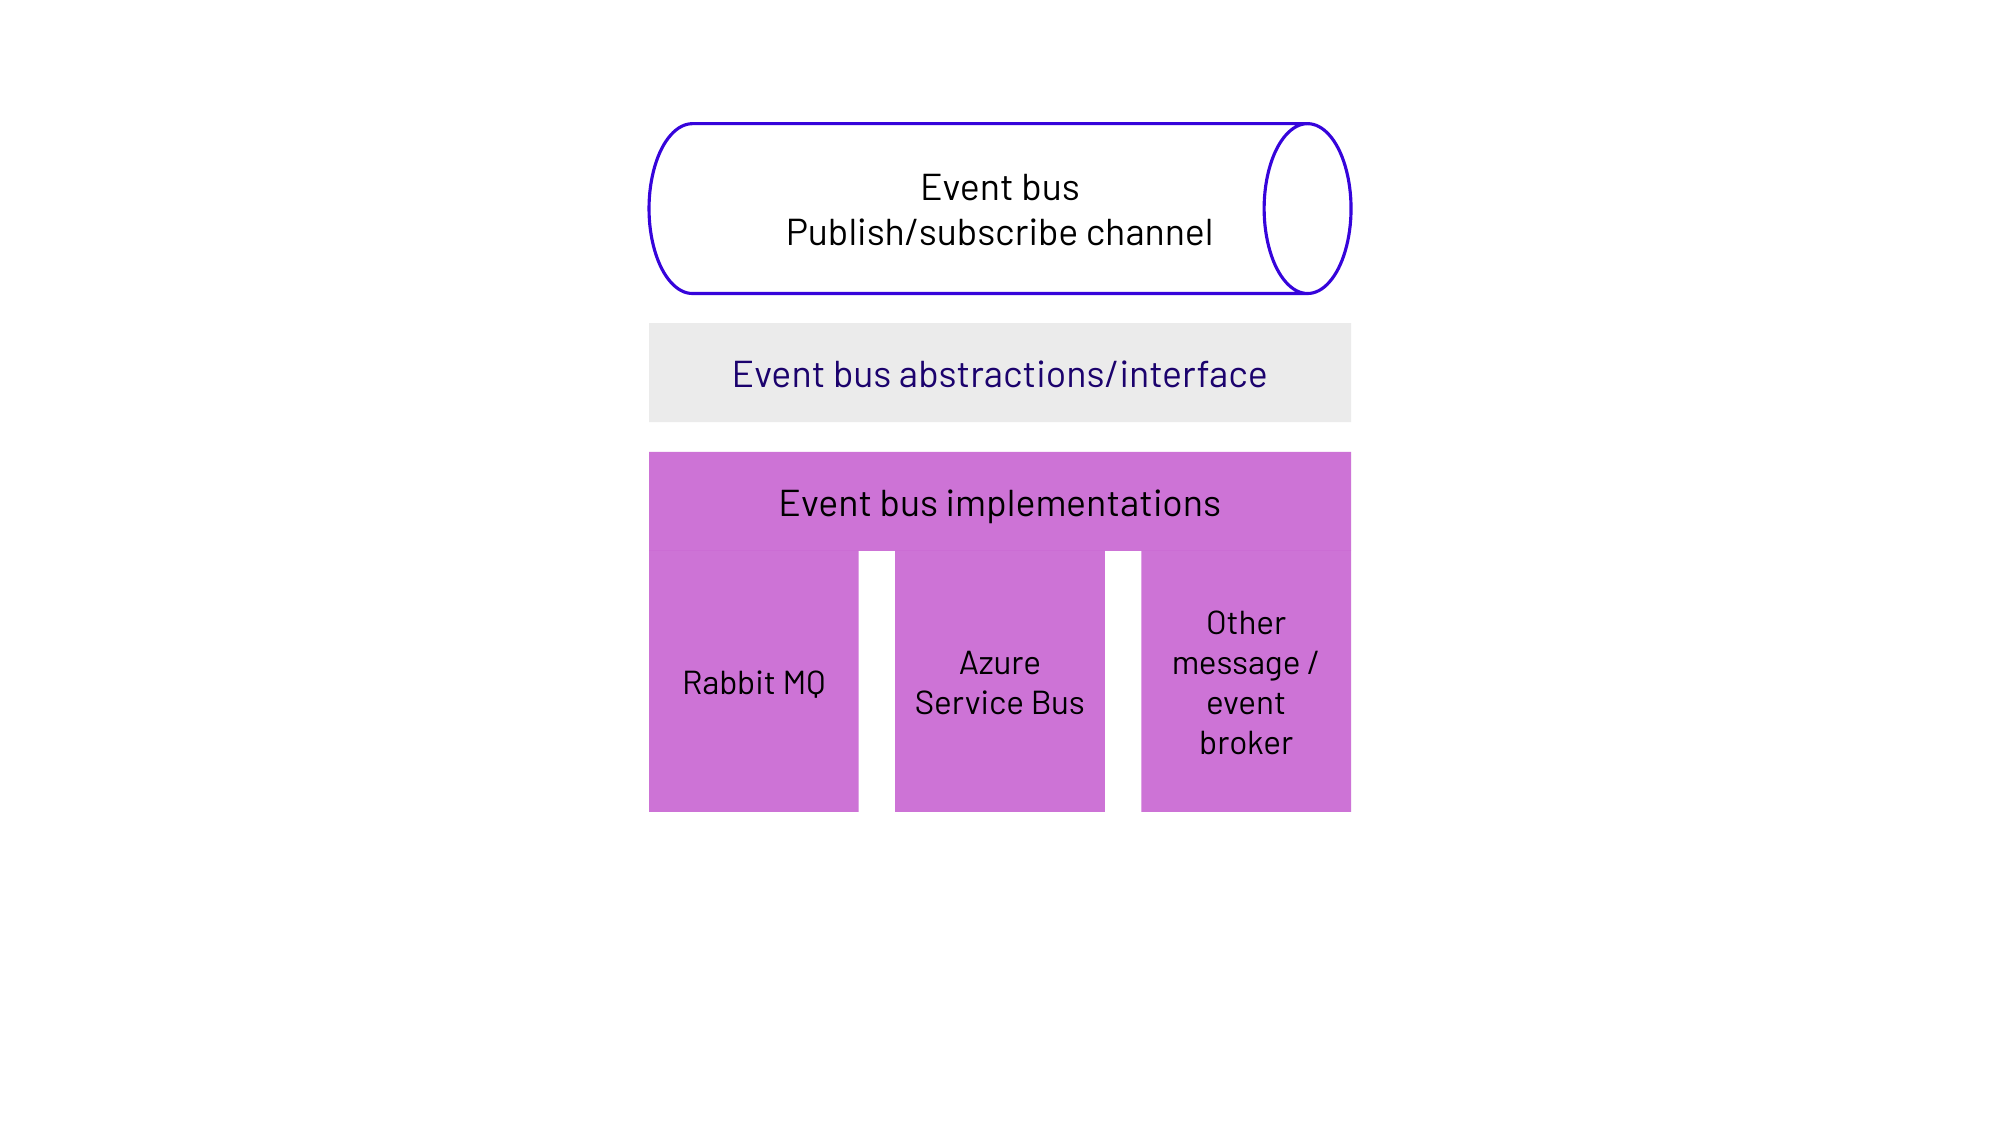

Event bus
Publish/subscribe channel
Event bus abstractions/interface
Event bus implementations
Rabbit MQ
Azure Service Bus
Other message / event broker